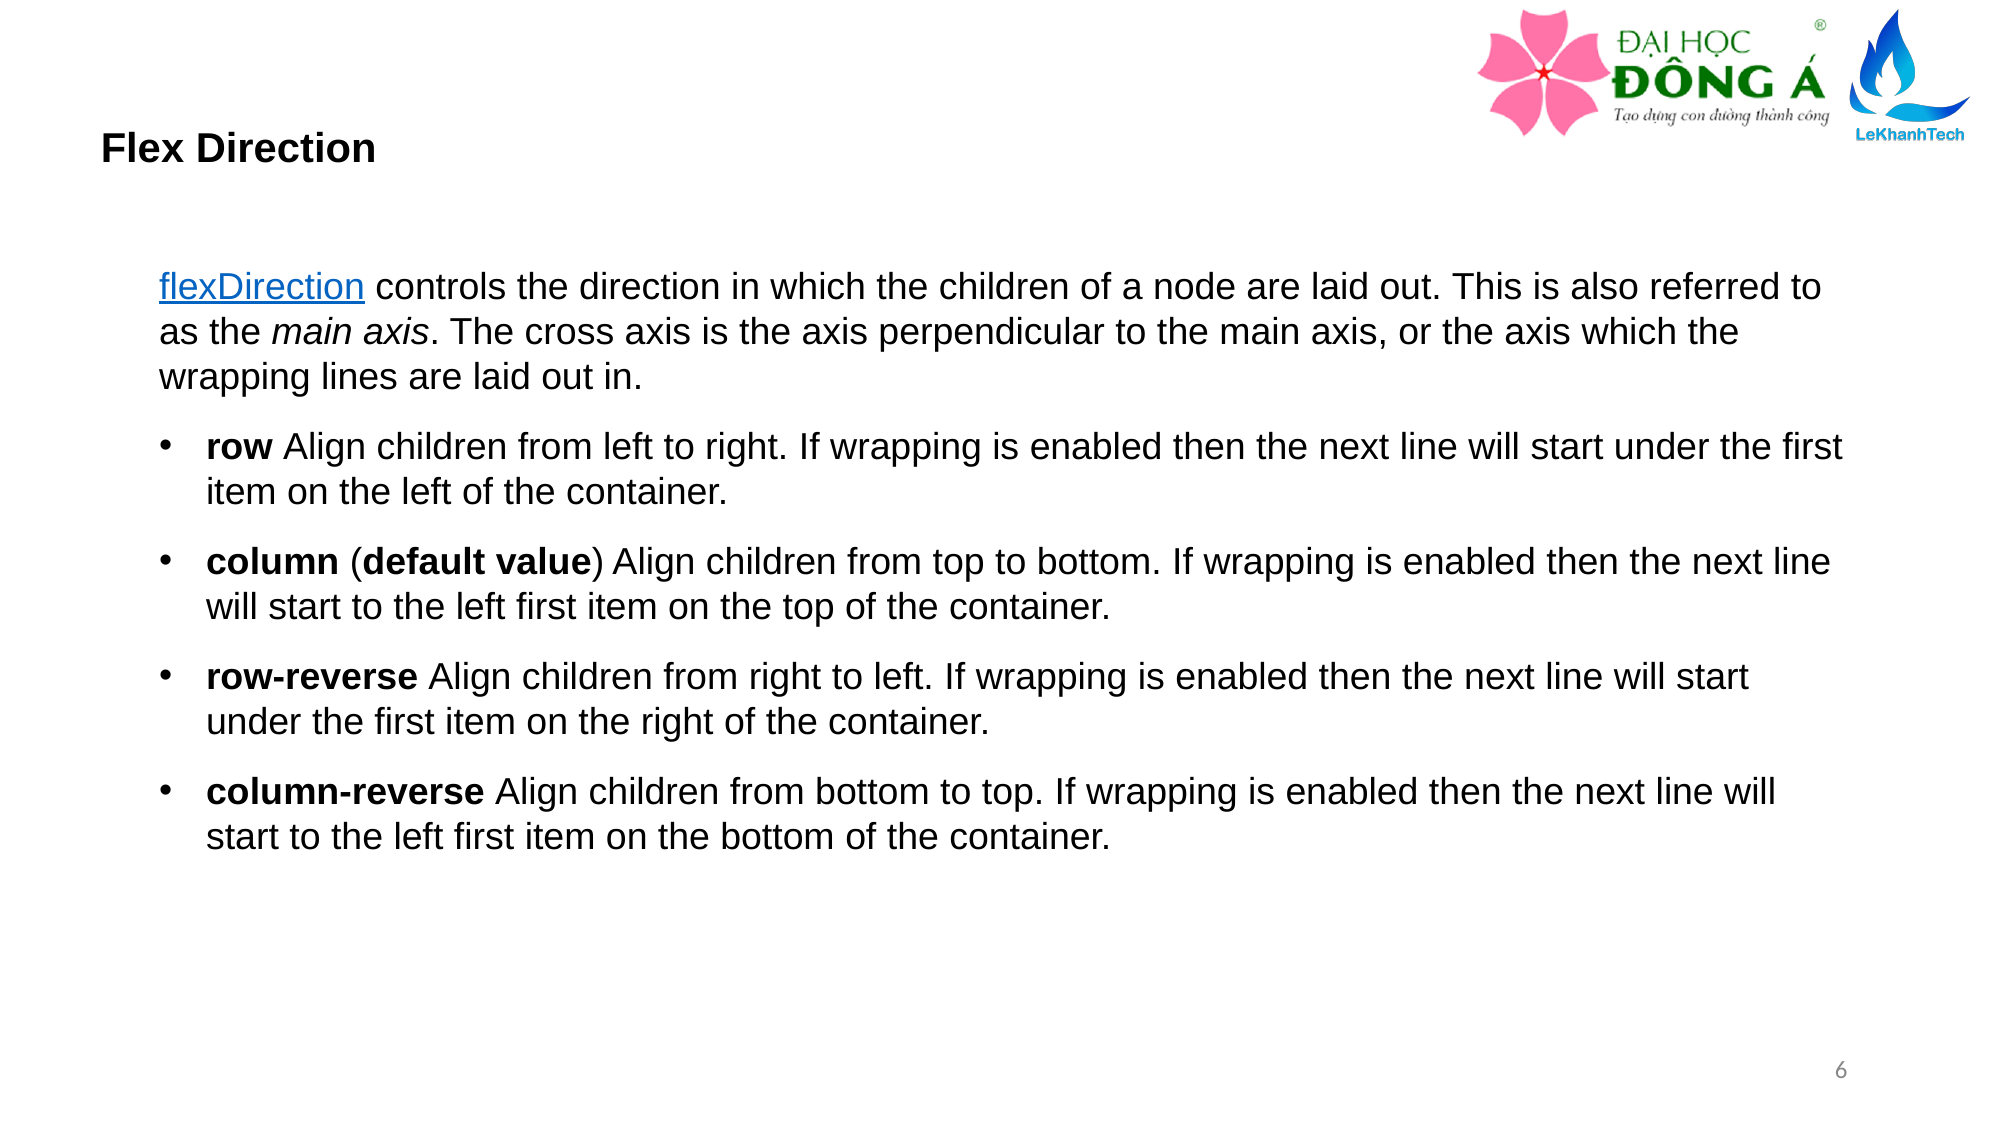

Flex Direction
flexDirection controls the direction in which the children of a node are laid out. This is also referred to as the main axis. The cross axis is the axis perpendicular to the main axis, or the axis which the wrapping lines are laid out in.
row Align children from left to right. If wrapping is enabled then the next line will start under the first item on the left of the container.
column (default value) Align children from top to bottom. If wrapping is enabled then the next line will start to the left first item on the top of the container.
row-reverse Align children from right to left. If wrapping is enabled then the next line will start under the first item on the right of the container.
column-reverse Align children from bottom to top. If wrapping is enabled then the next line will start to the left first item on the bottom of the container.
6